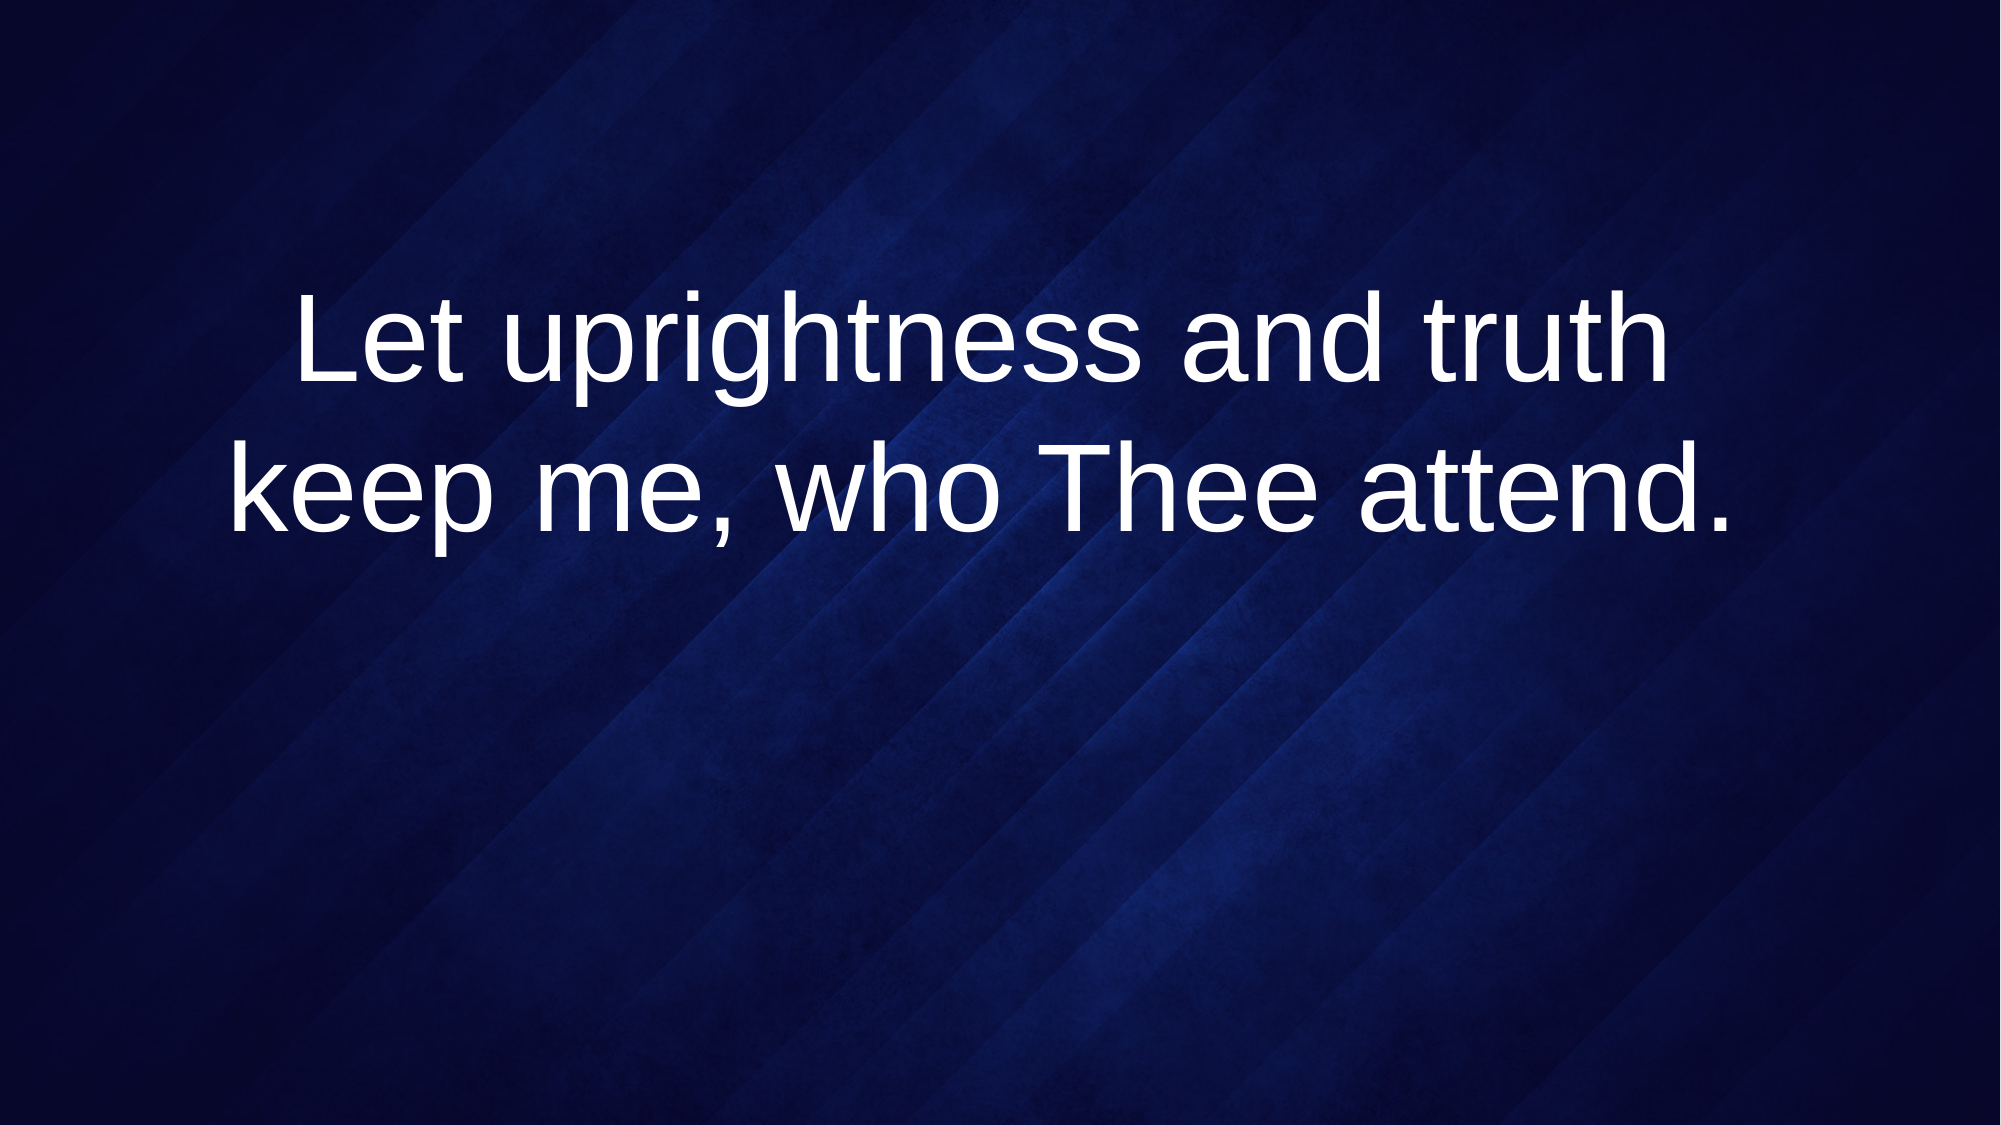

# Let uprightness and truth keep me, who Thee attend.